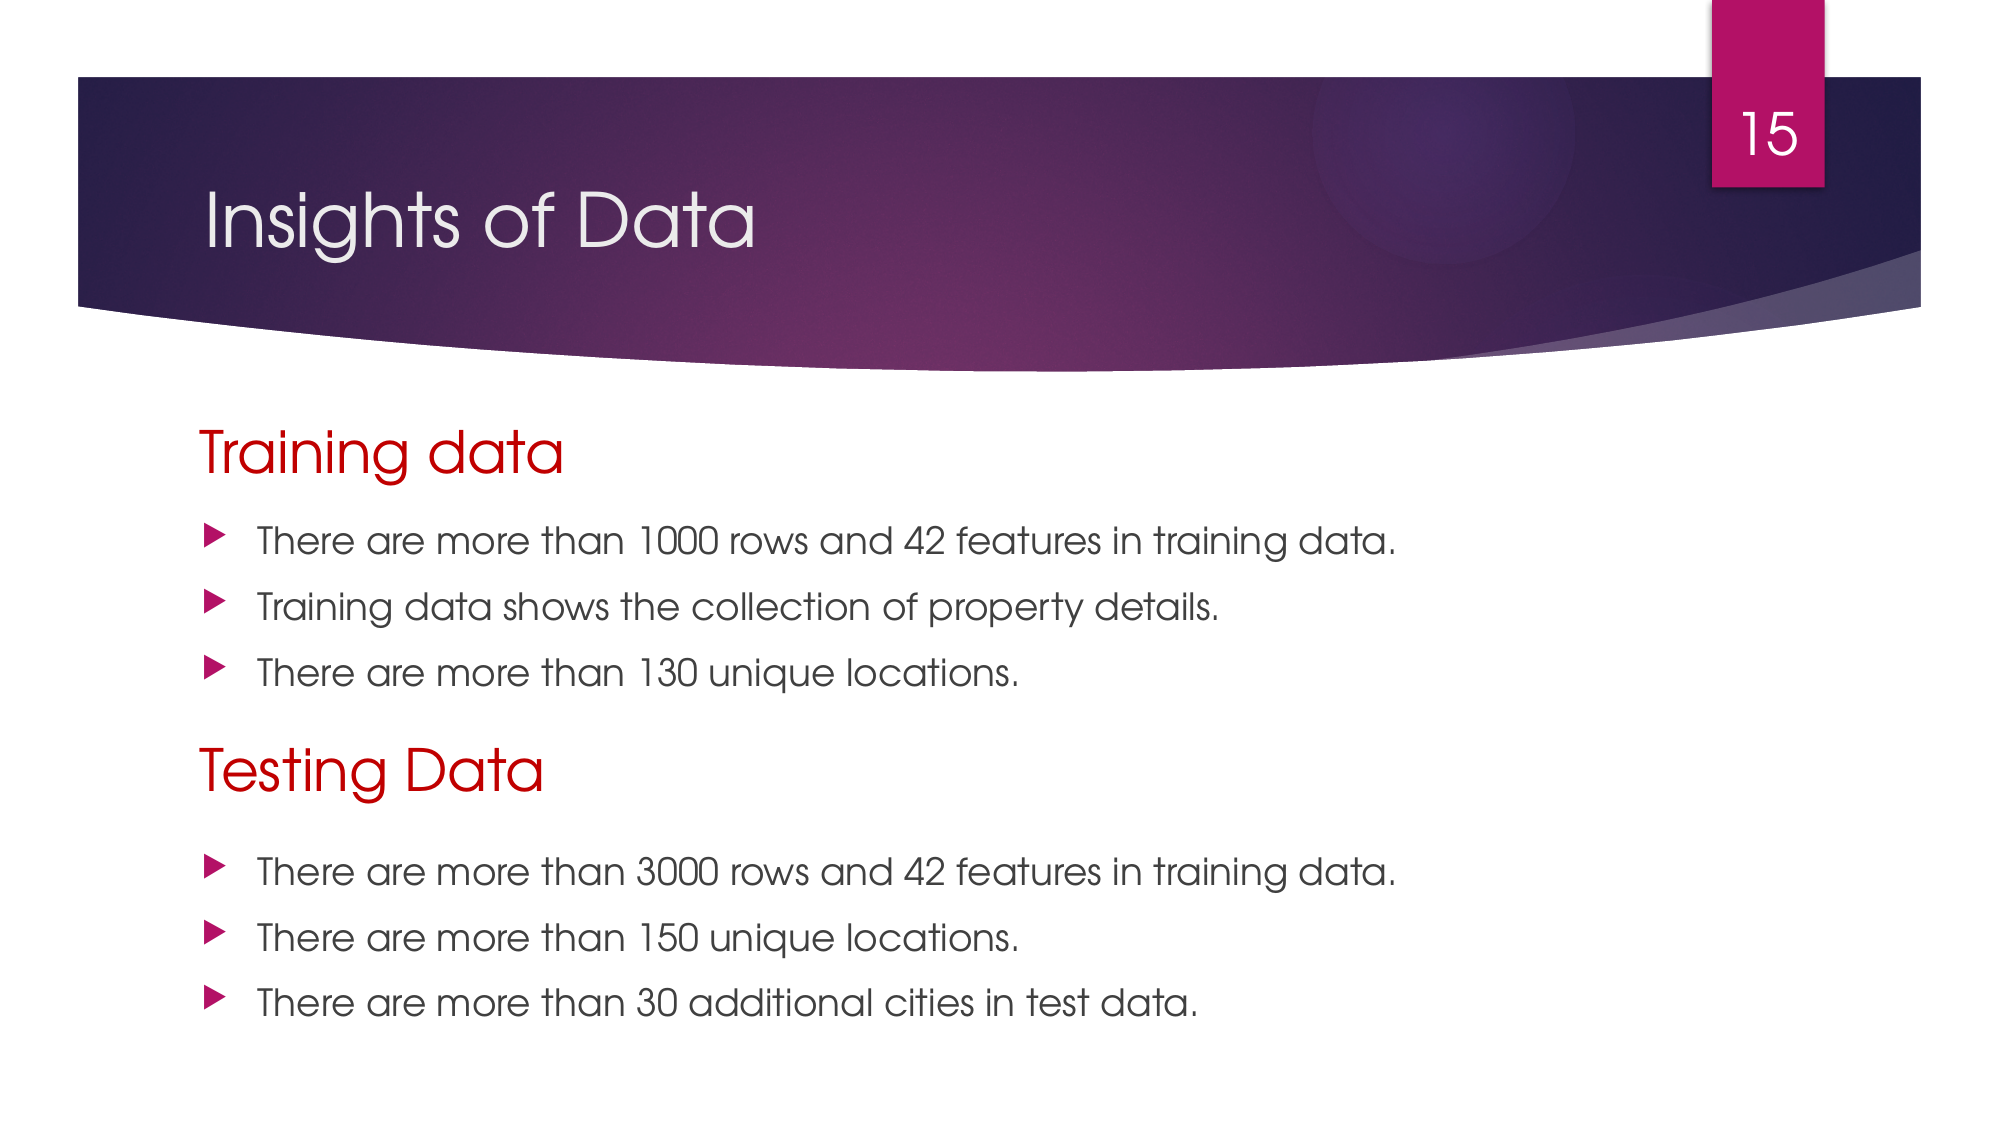

15
# Insights of Data
Training data
There are more than 1000 rows and 42 features in training data.
Training data shows the collection of property details.
There are more than 130 unique locations.

Testing Data
There are more than 3000 rows and 42 features in training data.
There are more than 150 unique locations.
There are more than 30 additional cities in test data.